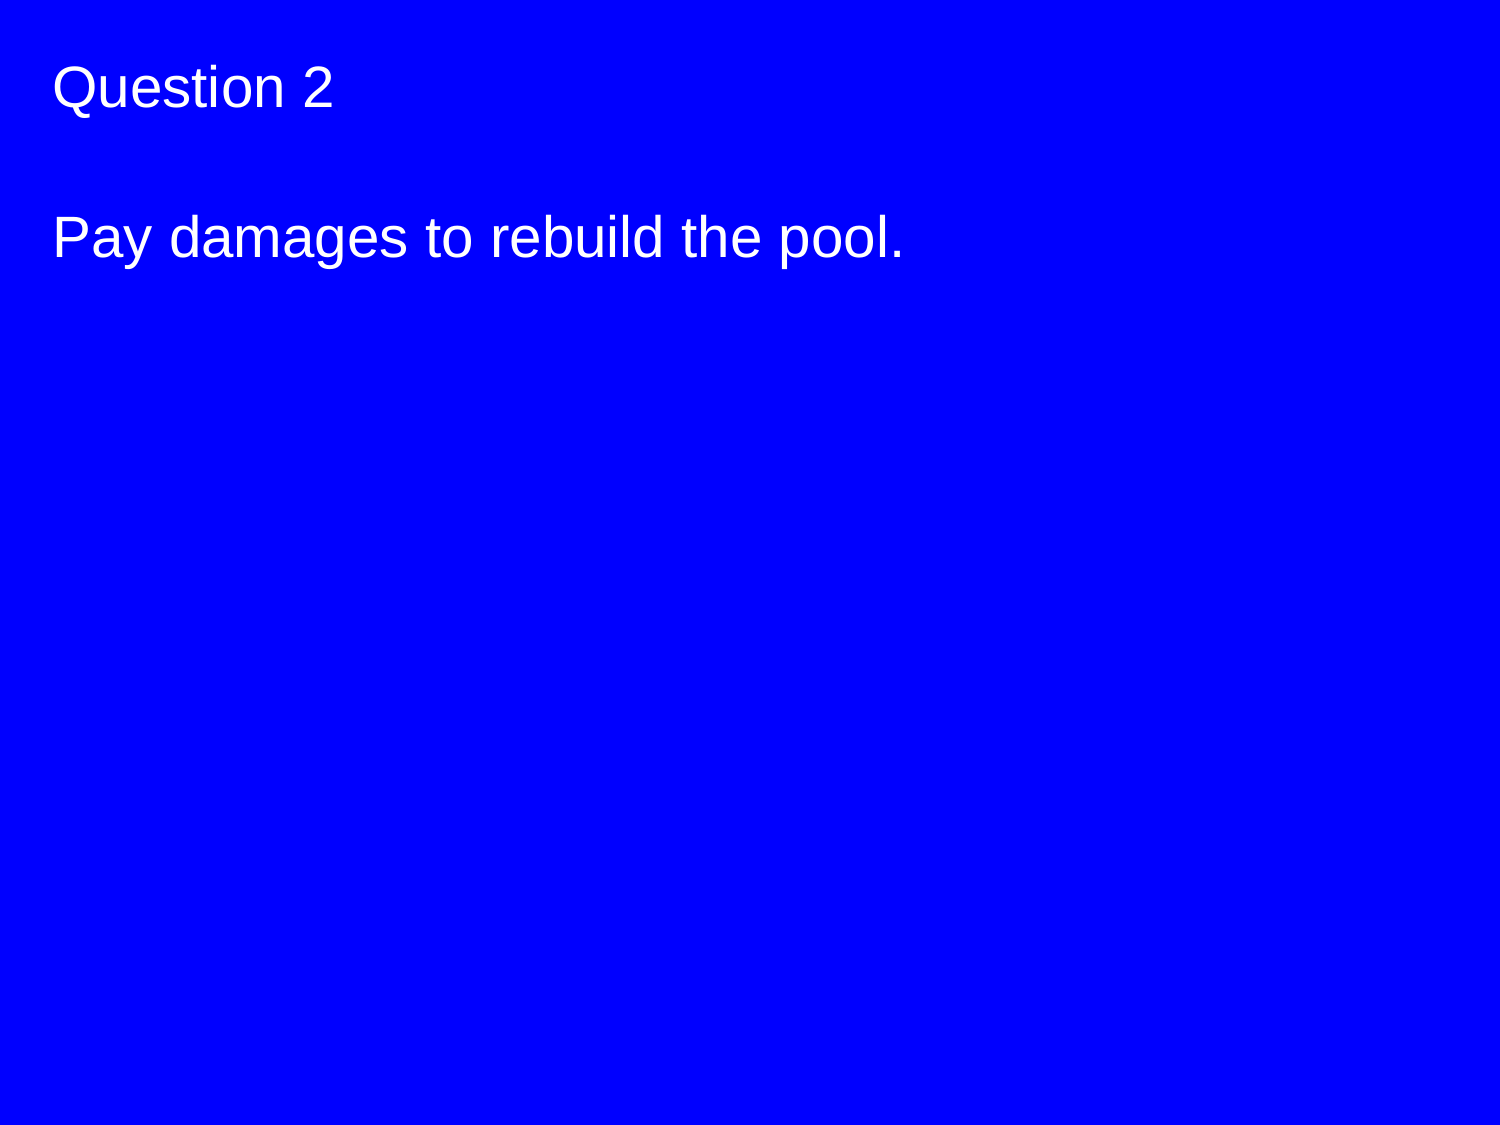

Question 2

Pay damages to rebuild the pool.